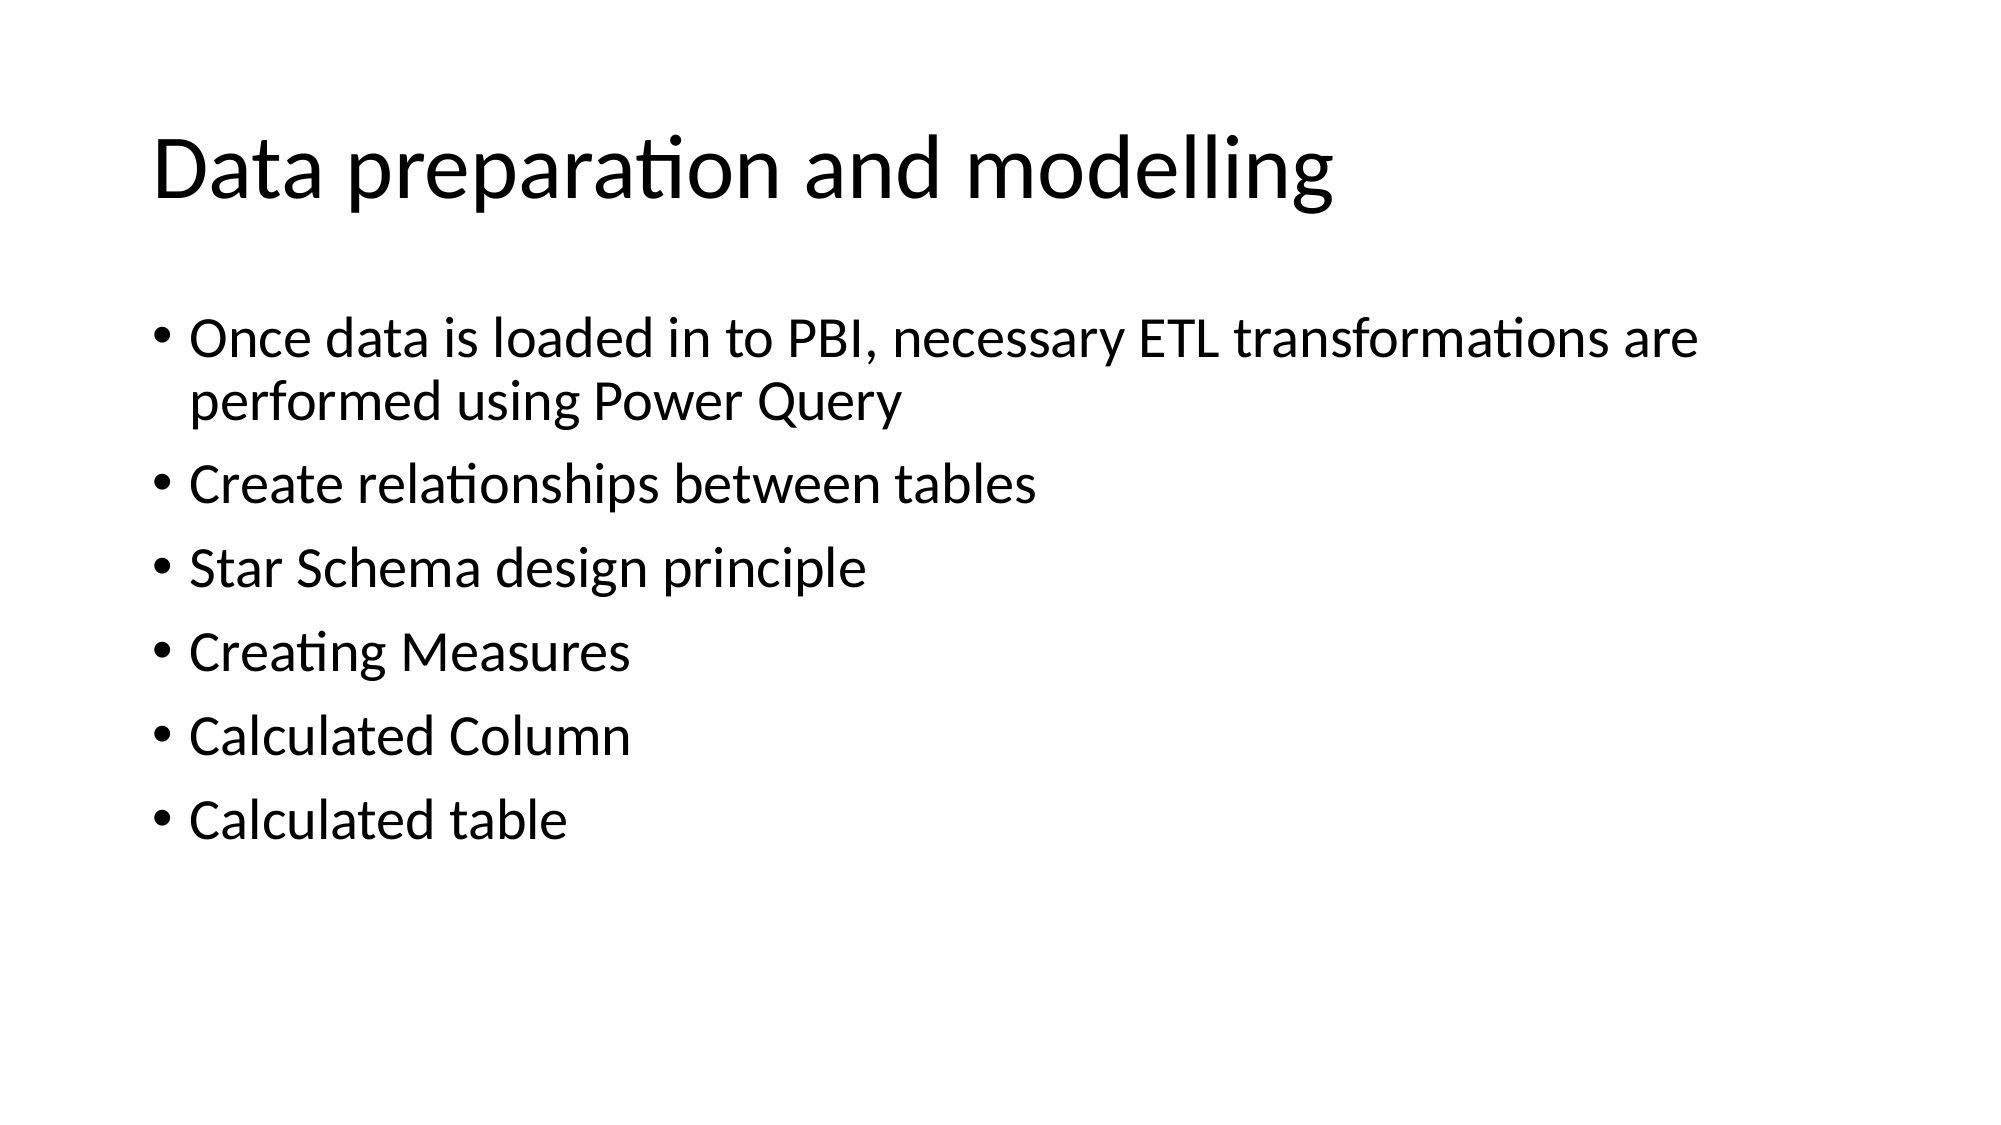

# Data preparation and modelling
Once data is loaded in to PBI, necessary ETL transformations are performed using Power Query
Create relationships between tables
Star Schema design principle
Creating Measures
Calculated Column
Calculated table